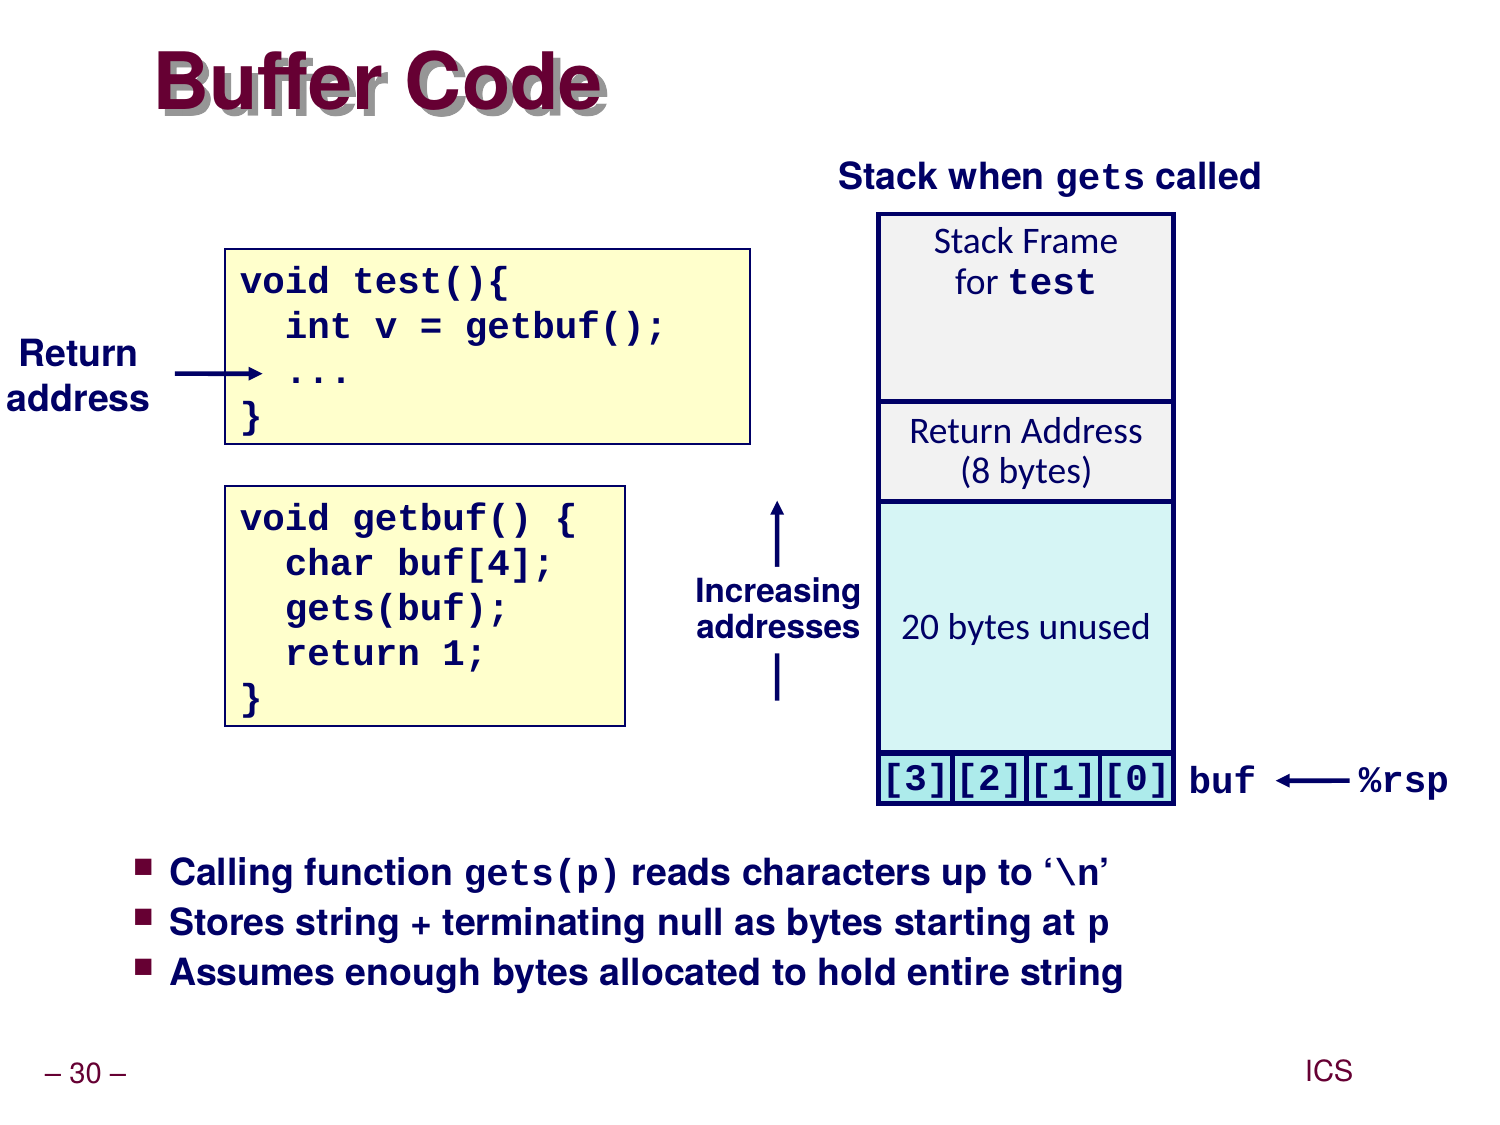

# Buffer Code
Stack when gets called
Stack Frame
for test
Return Address
(8 bytes)
20 bytes unused
%rsp
[3]
[2]
[1]
[0]
buf

void test(){
  int v = getbuf();
  ...
}
Return
address

void getbuf() {
  char buf[4];
  gets(buf);
  return 1;
}

Increasing
addresses
Calling function gets(p) reads characters up to ‘\n’
Stores string + terminating null as bytes starting at p
Assumes enough bytes allocated to hold entire string